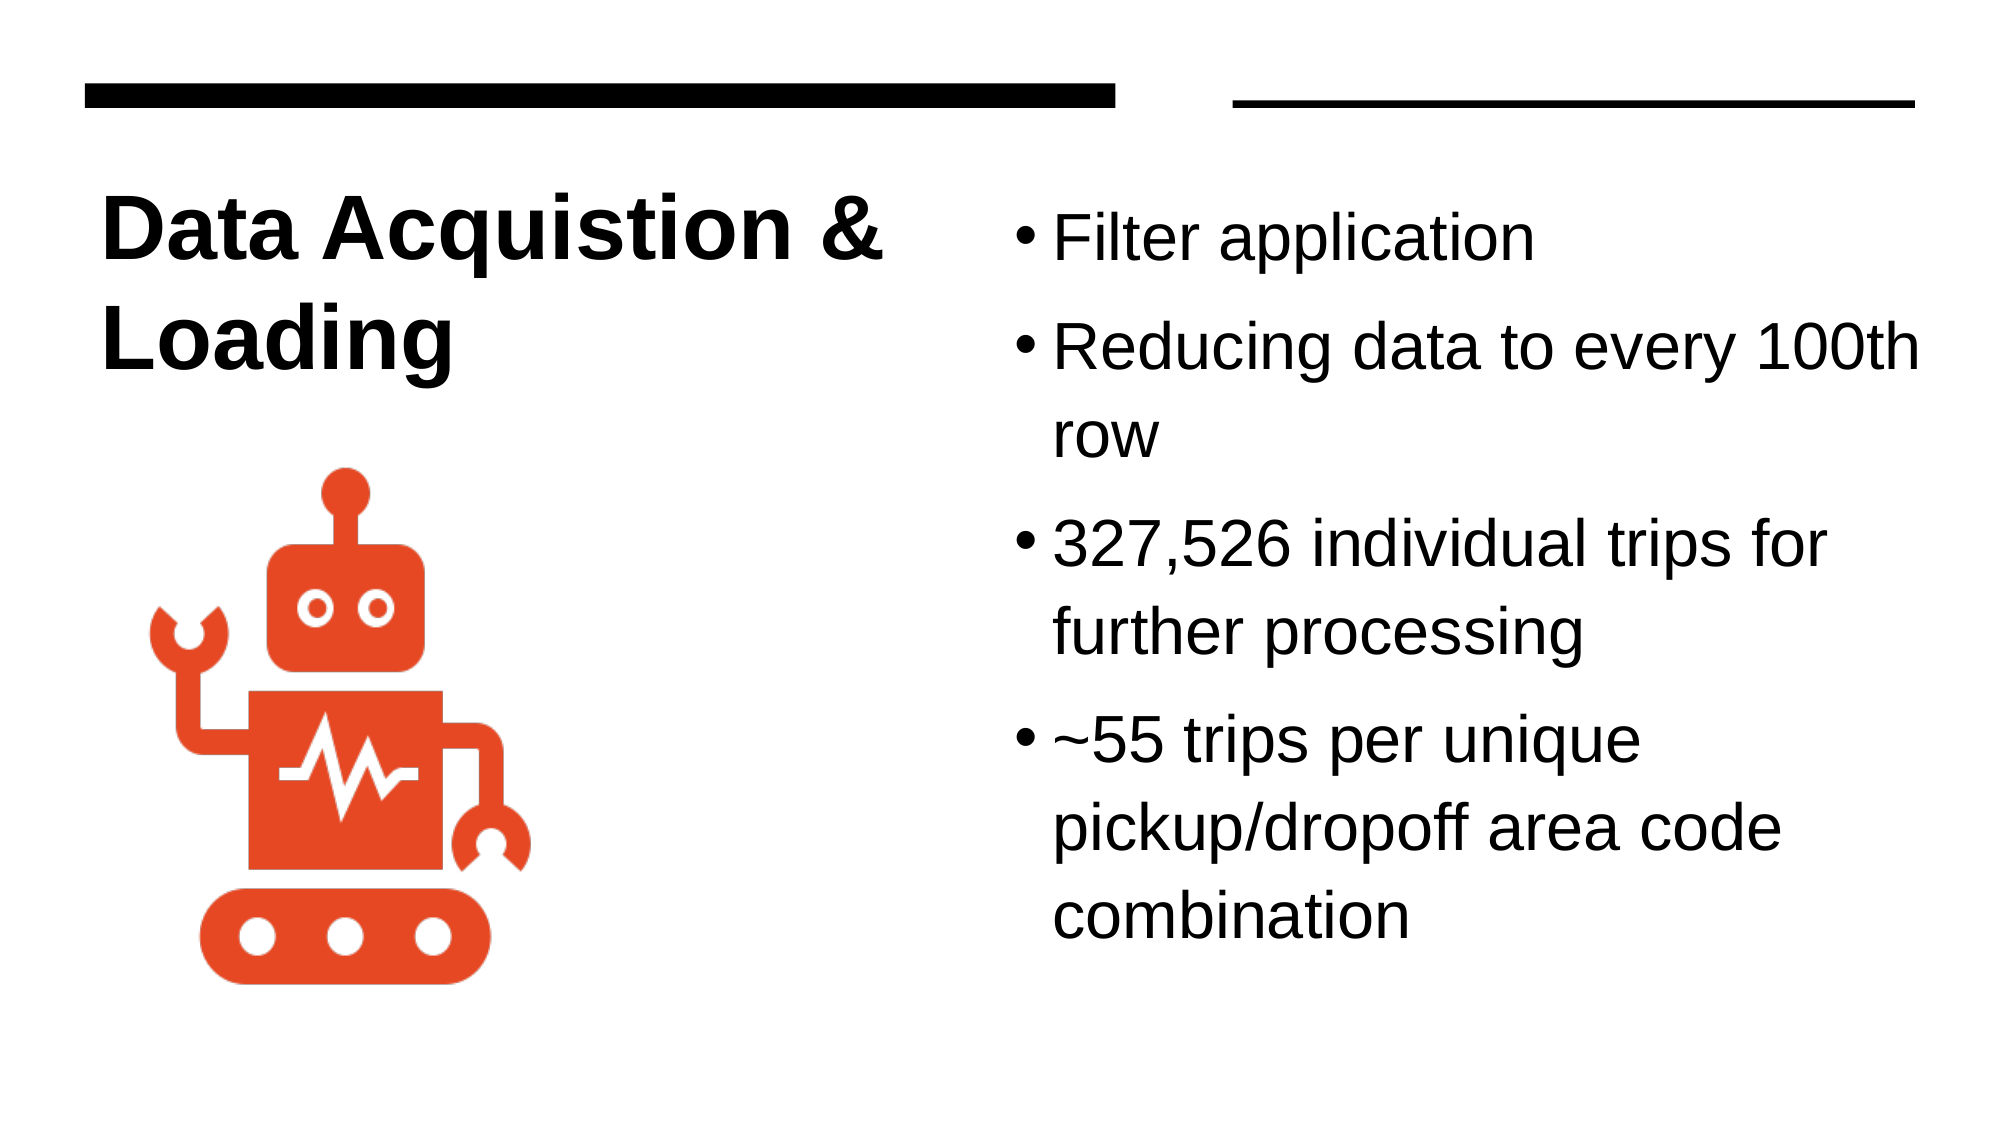

# Data Acquistion & Loading
Filter application
Reducing data to every 100th row
327,526 individual trips for further processing
~55 trips per unique pickup/dropoff area code combination